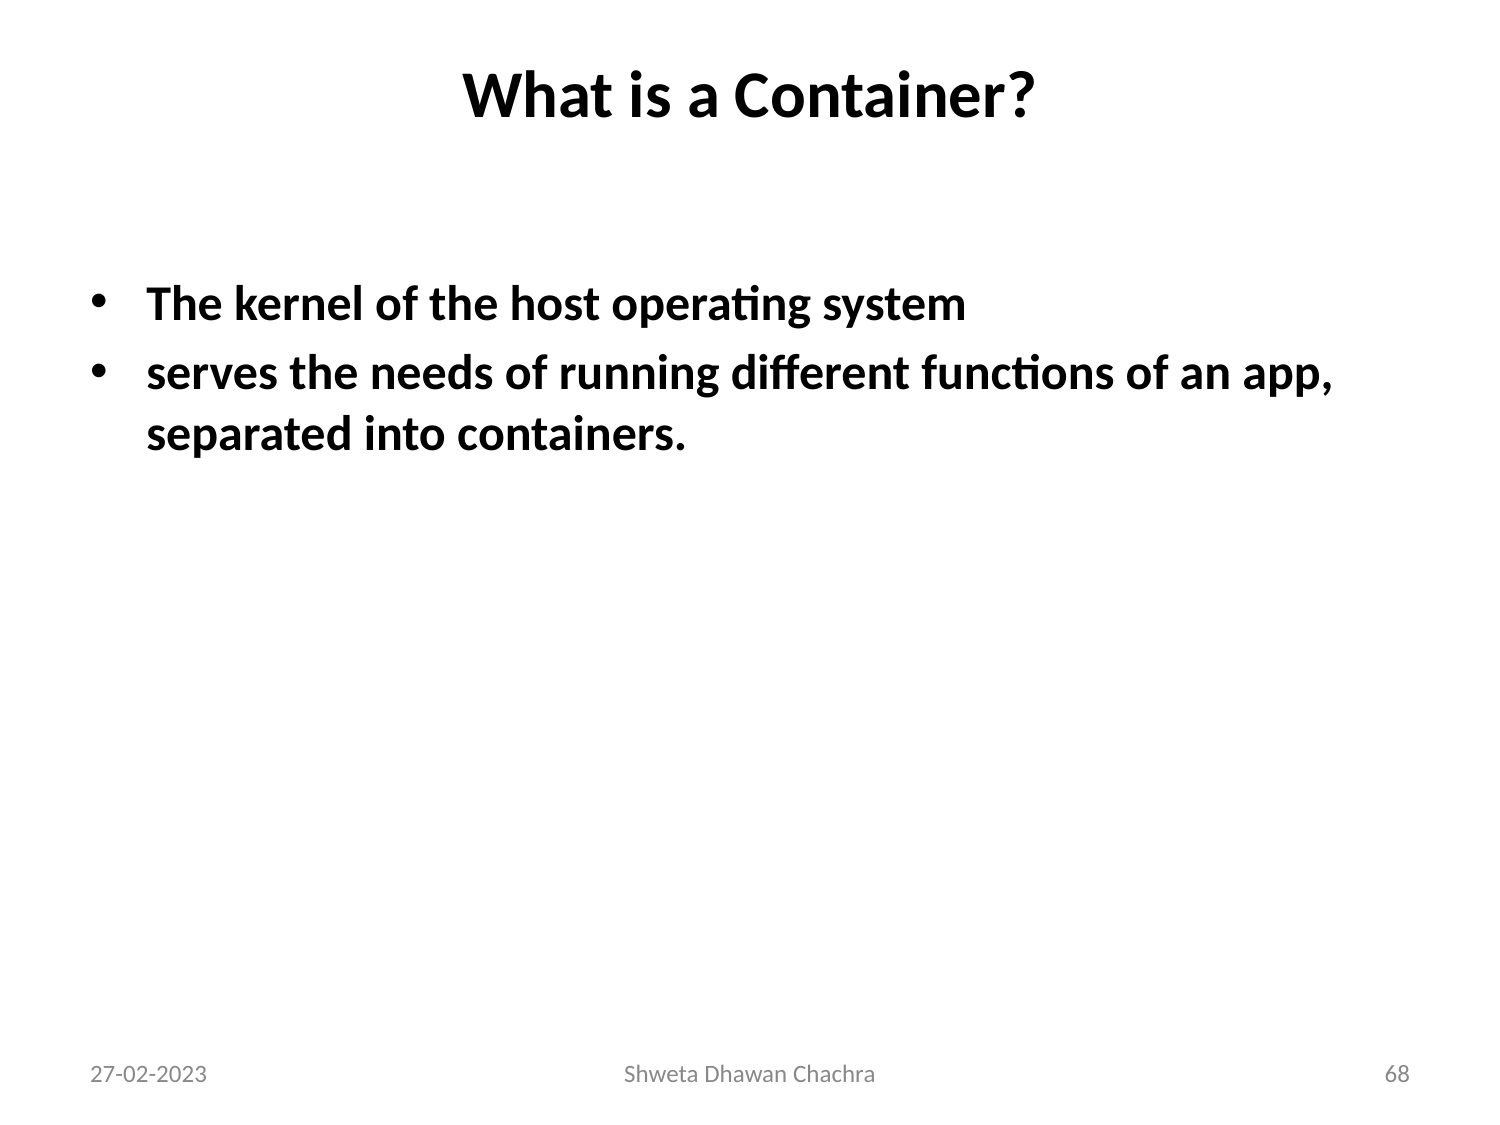

# What is a Container?
The kernel of the host operating system
serves the needs of running different functions of an app, separated into containers.

27-02-2023
Shweta Dhawan Chachra
68